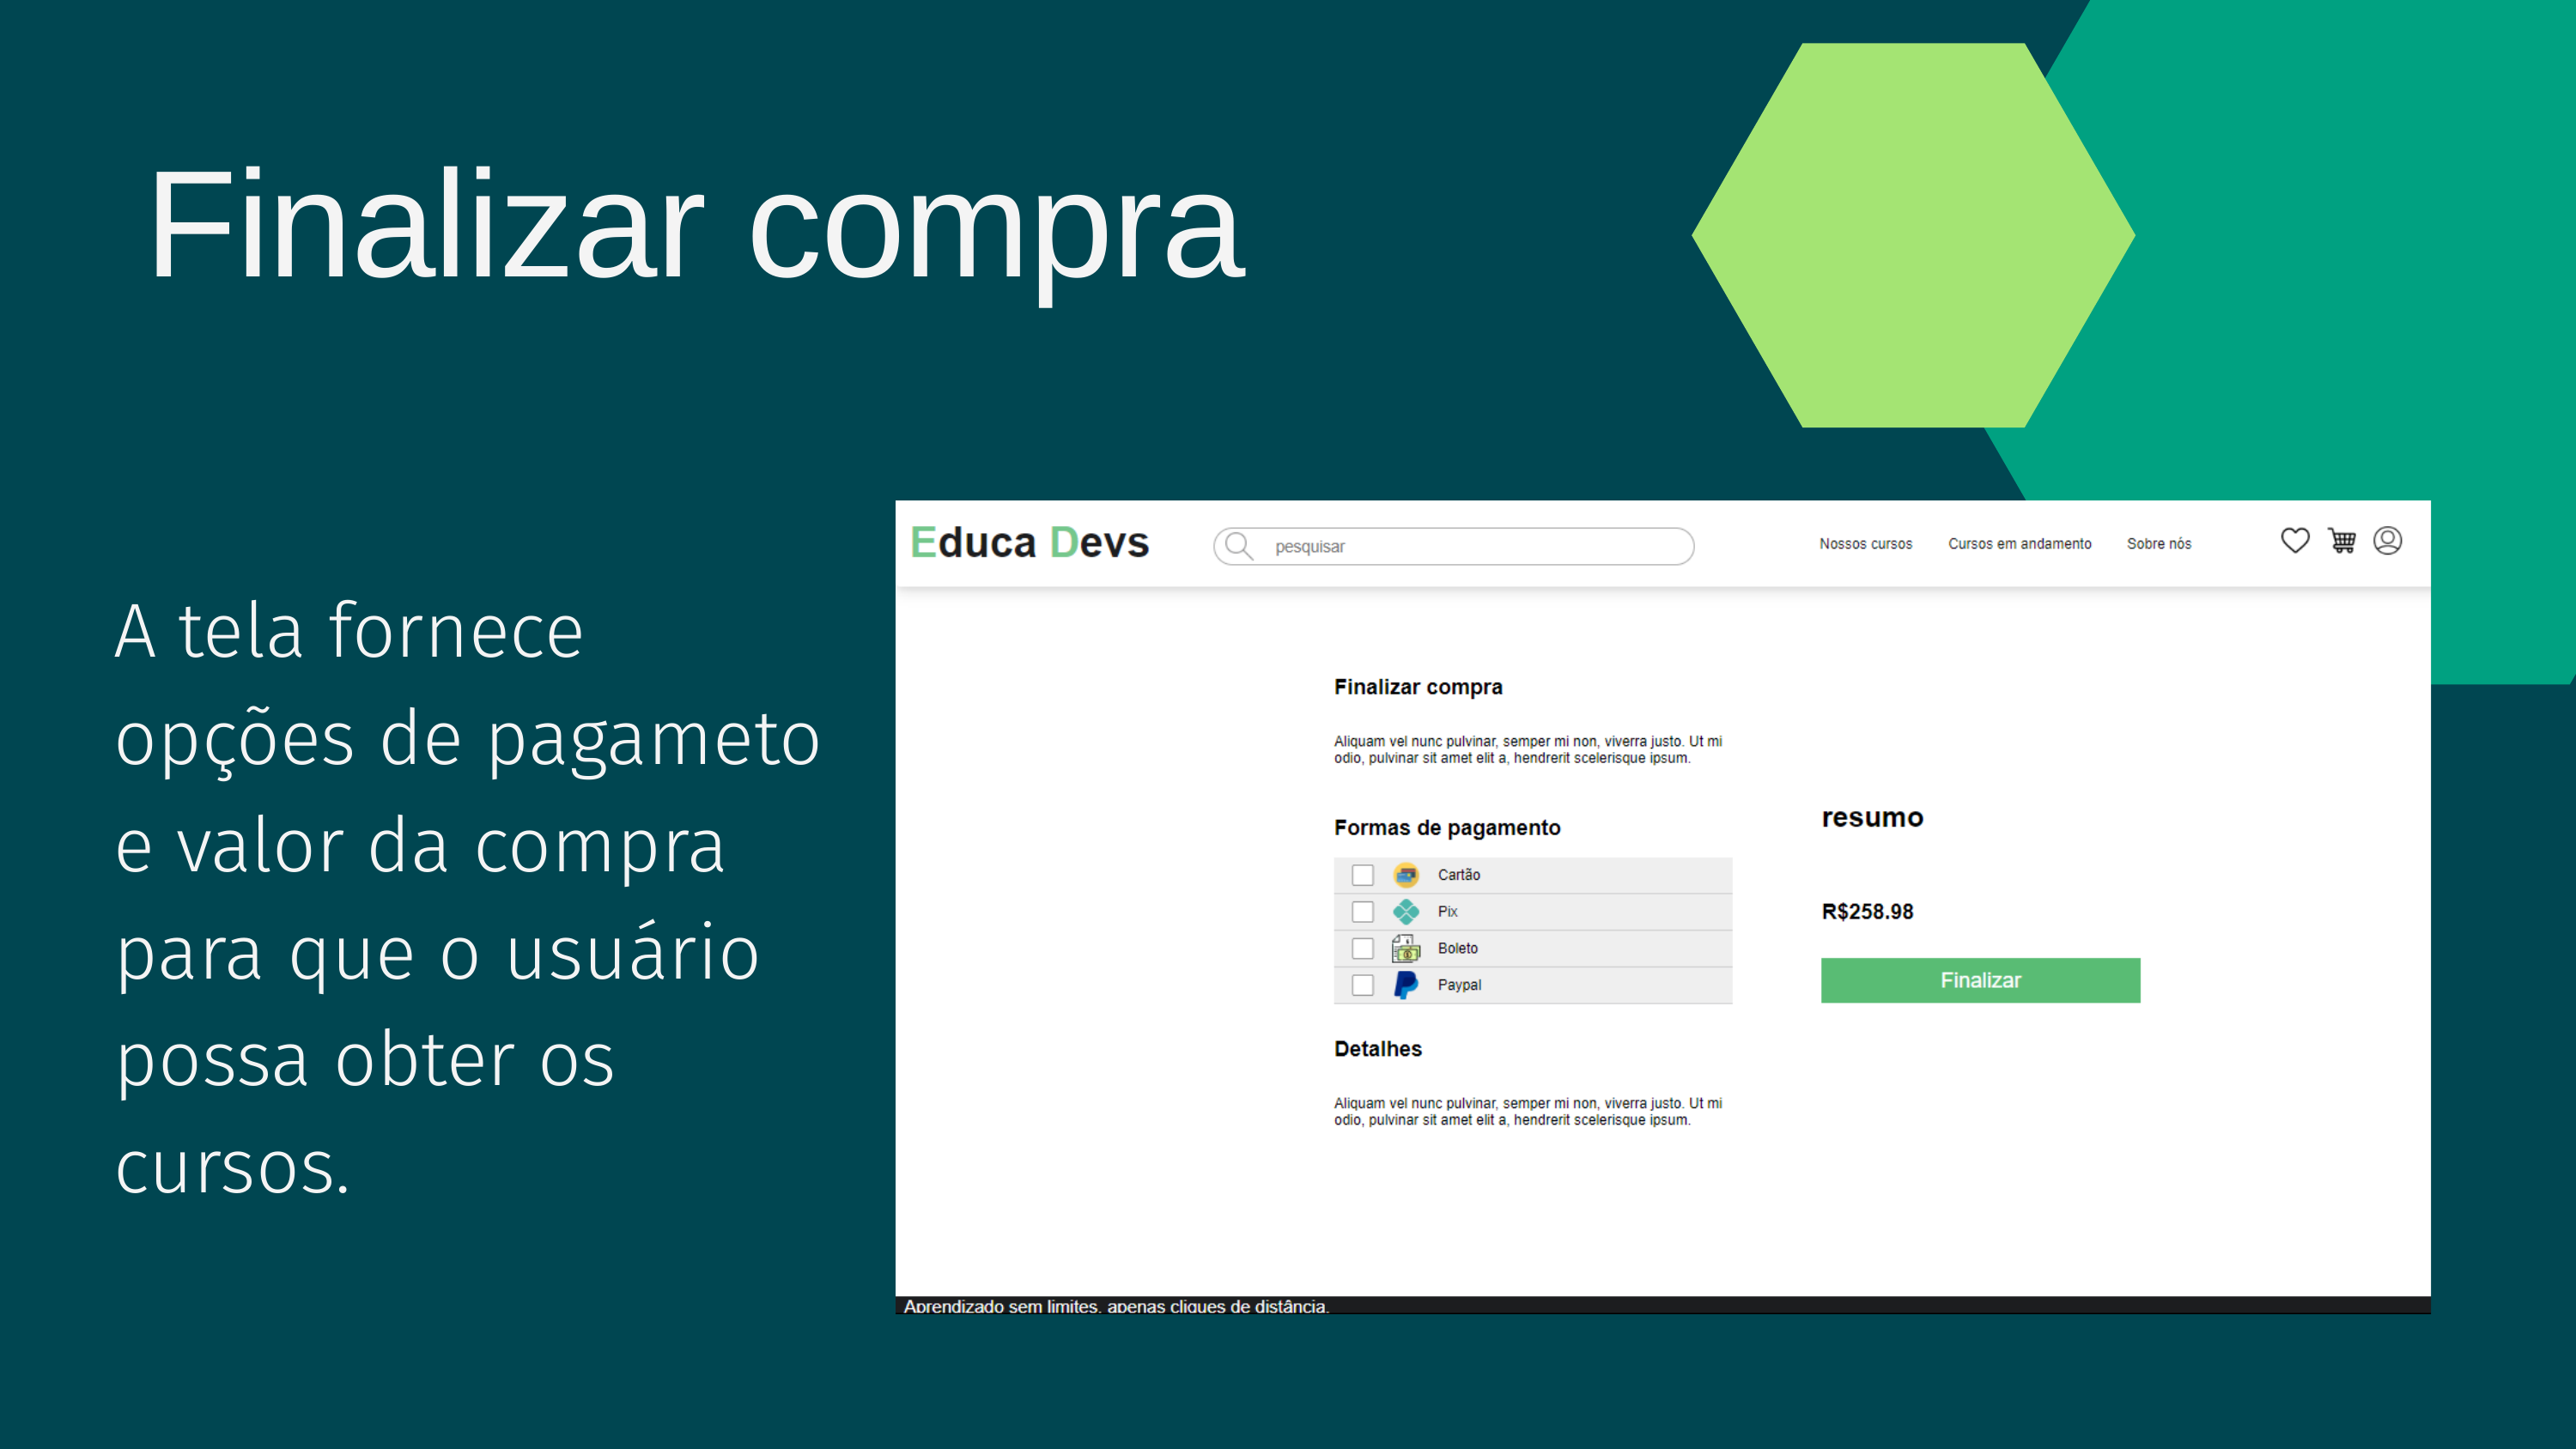

Finalizar compra

A tela fornece opções de pagameto e valor da compra para que o usuário possa obter os cursos.